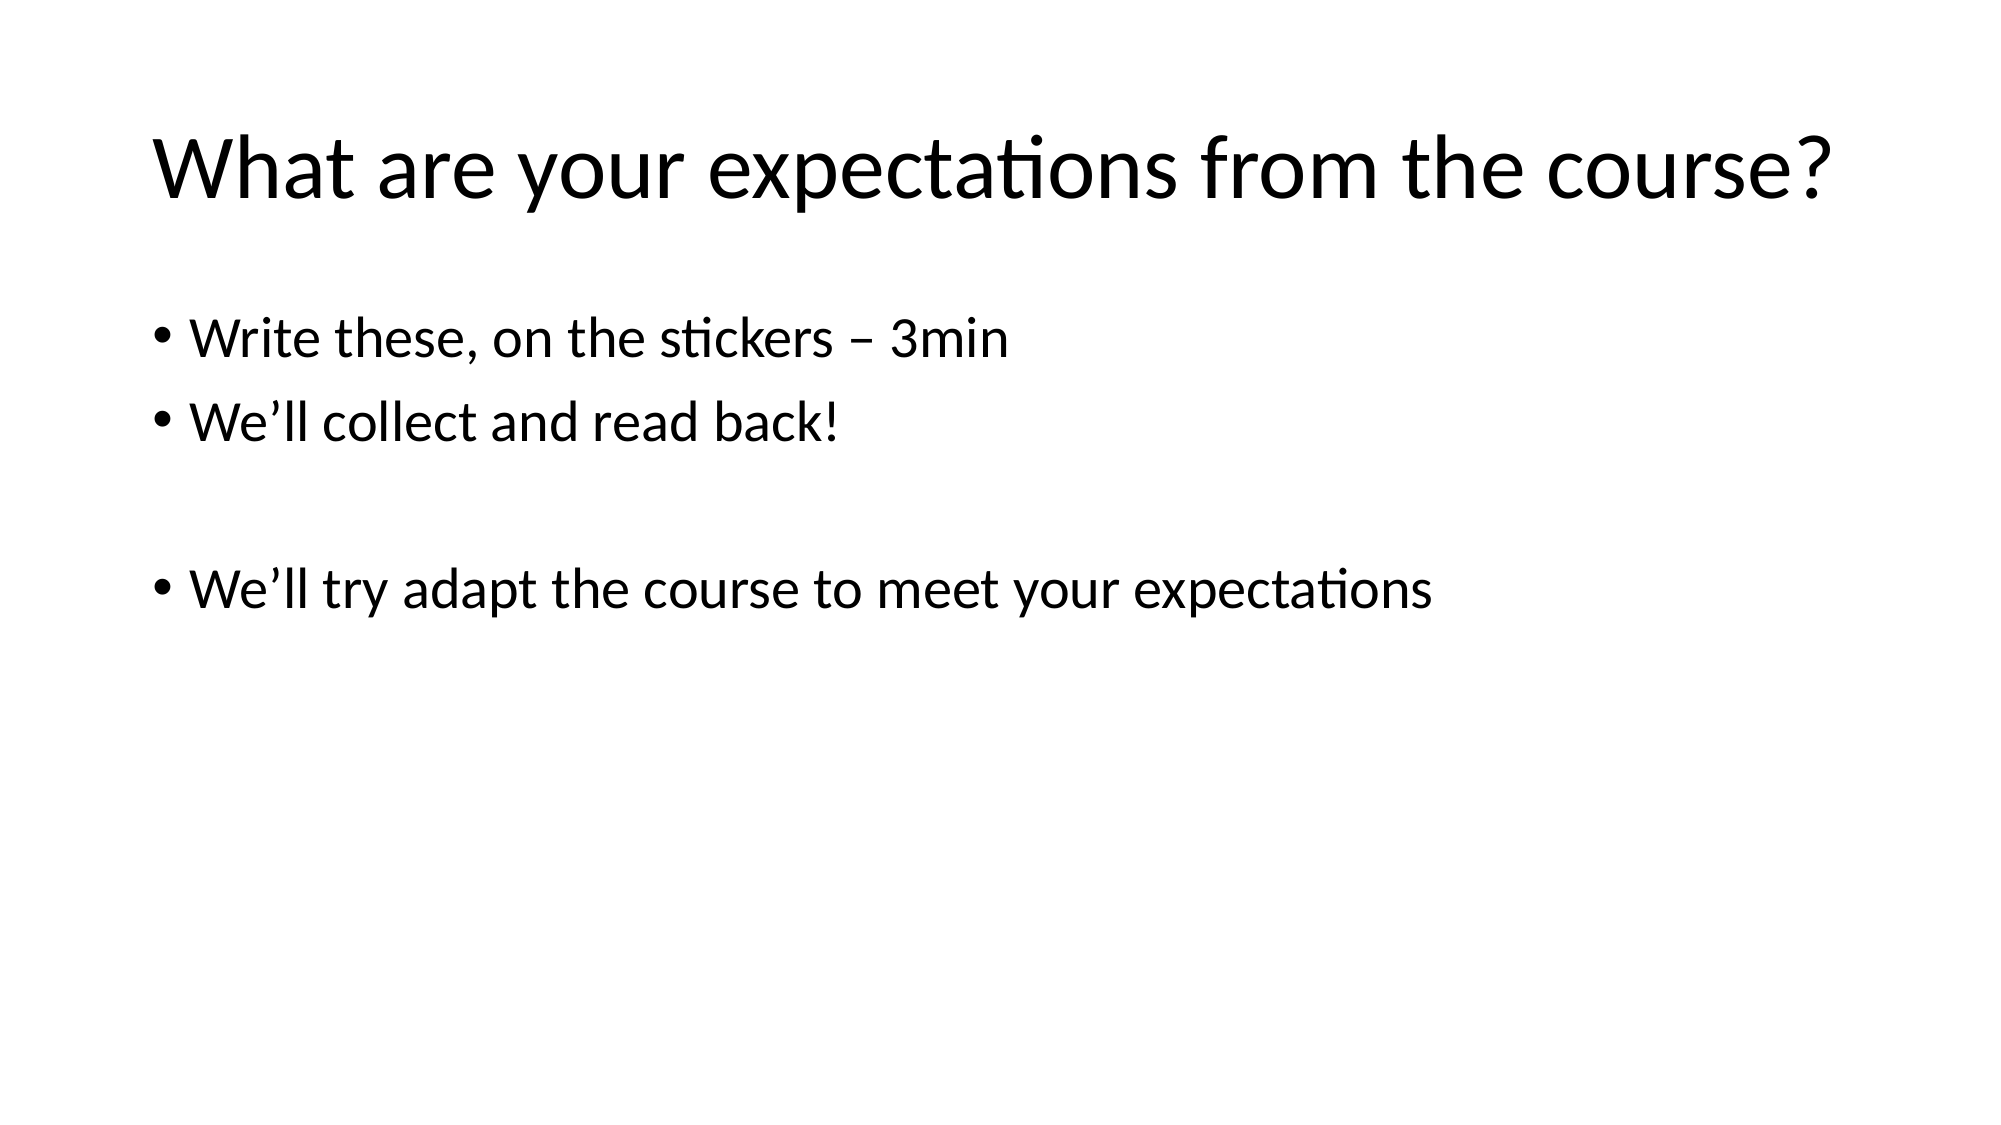

# What are your expectations from the course?
Write these, on the stickers – 3min
We’ll collect and read back!

We’ll try adapt the course to meet your expectations